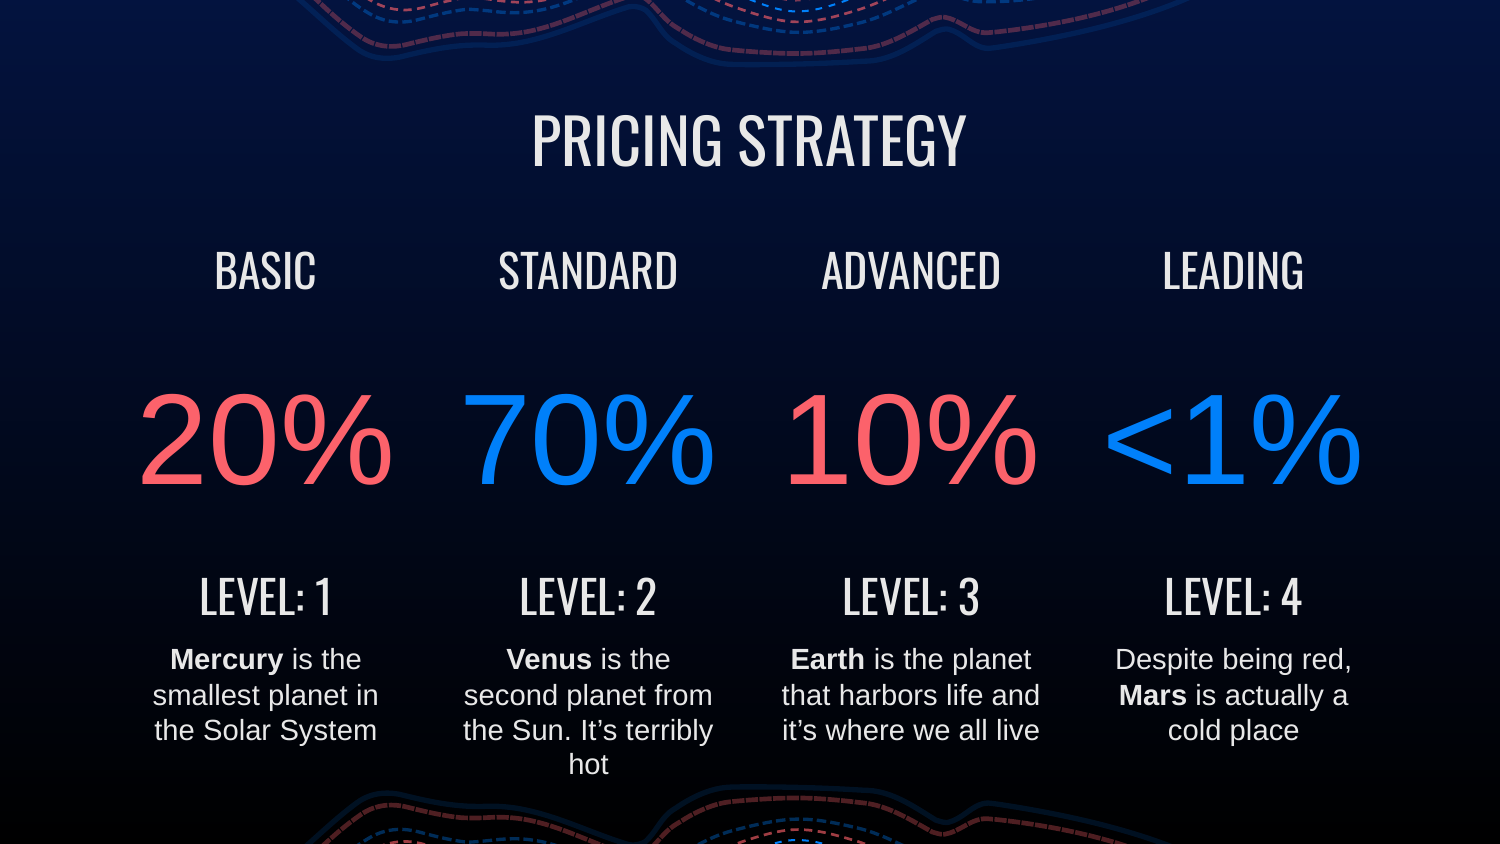

PRICING STRATEGY
BASIC
STANDARD
ADVANCED
LEADING
# 20%
70%
10%
<1%
LEVEL: 1
LEVEL: 2
LEVEL: 3
LEVEL: 4
Mercury is the smallest planet in the Solar System
Venus is the second planet from the Sun. It’s terribly hot
Earth is the planet that harbors life and it’s where we all live
Despite being red, Mars is actually a cold place